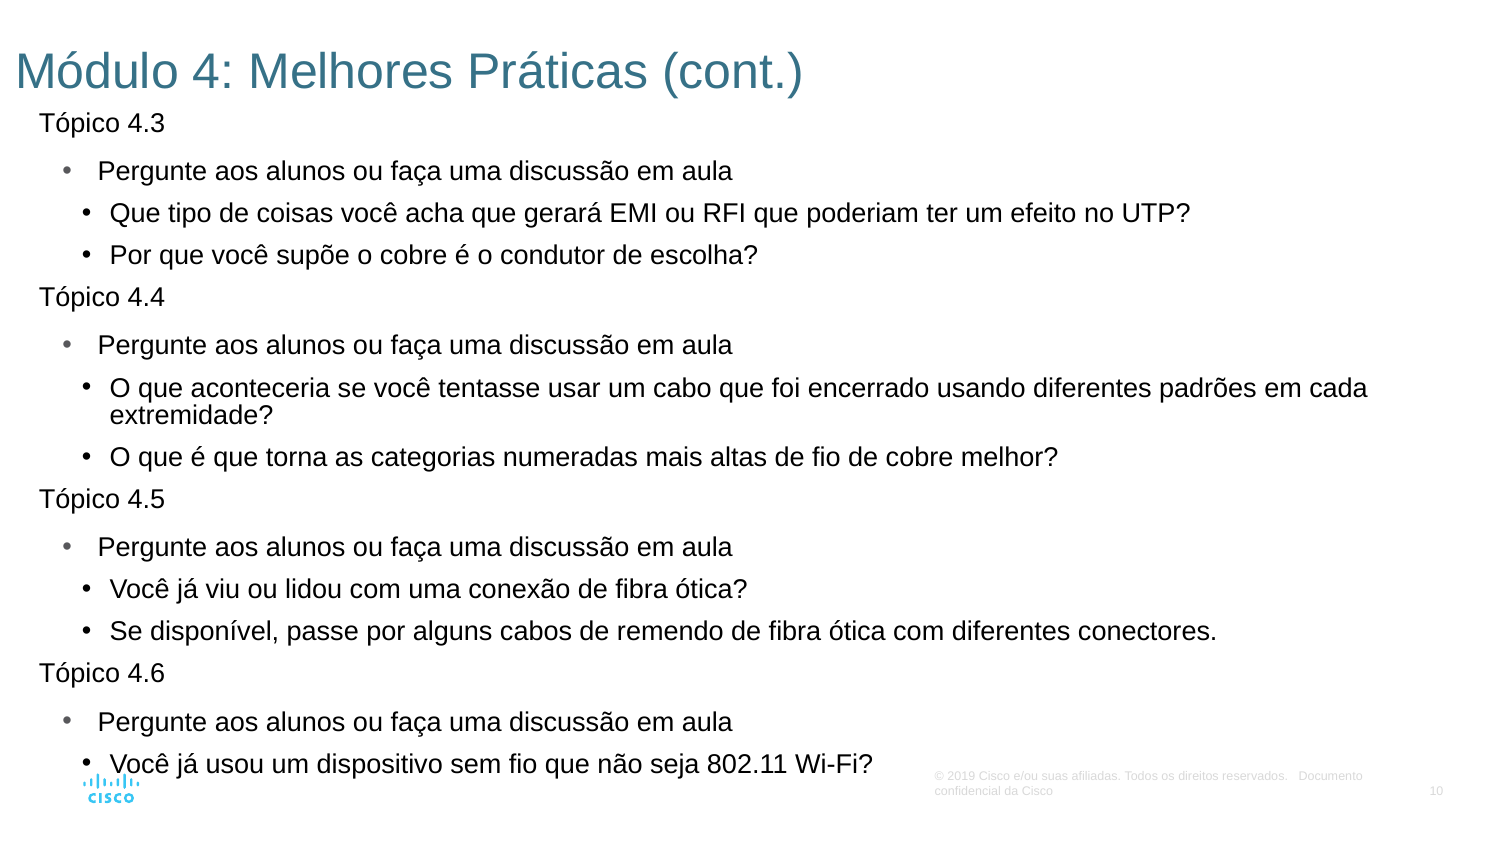

# Módulo 4: Melhores Práticas (cont.)
Tópico 4.3
Pergunte aos alunos ou faça uma discussão em aula
Que tipo de coisas você acha que gerará EMI ou RFI que poderiam ter um efeito no UTP?
Por que você supõe o cobre é o condutor de escolha?
Tópico 4.4
Pergunte aos alunos ou faça uma discussão em aula
O que aconteceria se você tentasse usar um cabo que foi encerrado usando diferentes padrões em cada extremidade?
O que é que torna as categorias numeradas mais altas de fio de cobre melhor?
Tópico 4.5
Pergunte aos alunos ou faça uma discussão em aula
Você já viu ou lidou com uma conexão de fibra ótica?
Se disponível, passe por alguns cabos de remendo de fibra ótica com diferentes conectores.
Tópico 4.6
Pergunte aos alunos ou faça uma discussão em aula
Você já usou um dispositivo sem fio que não seja 802.11 Wi-Fi?